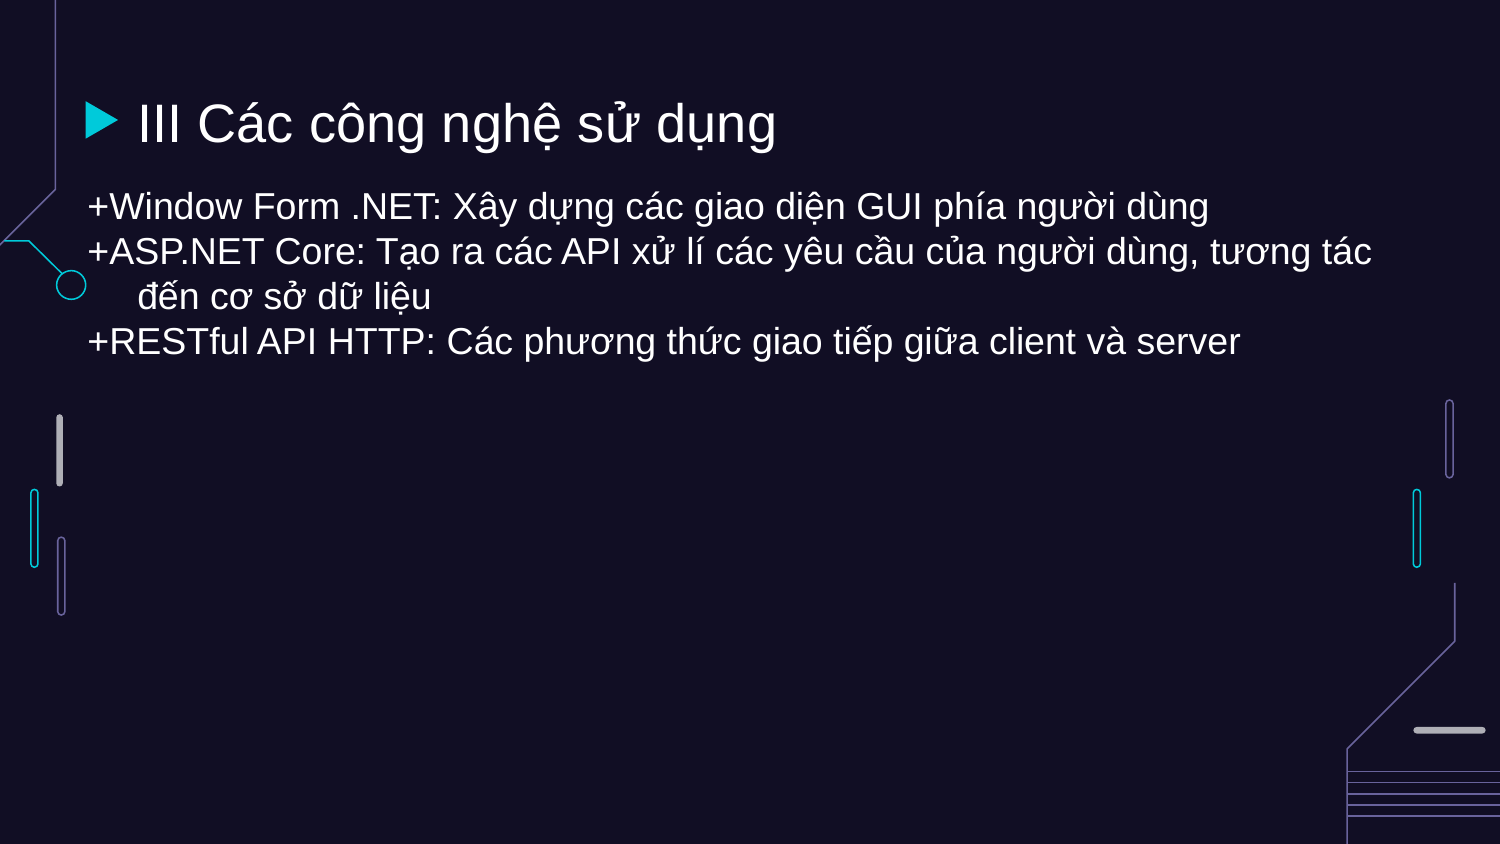

# III Các công nghệ sử dụng
+Window Form .NET: Xây dựng các giao diện GUI phía người dùng
+ASP.NET Core: Tạo ra các API xử lí các yêu cầu của người dùng, tương tác đến cơ sở dữ liệu
+RESTful API HTTP: Các phương thức giao tiếp giữa client và server